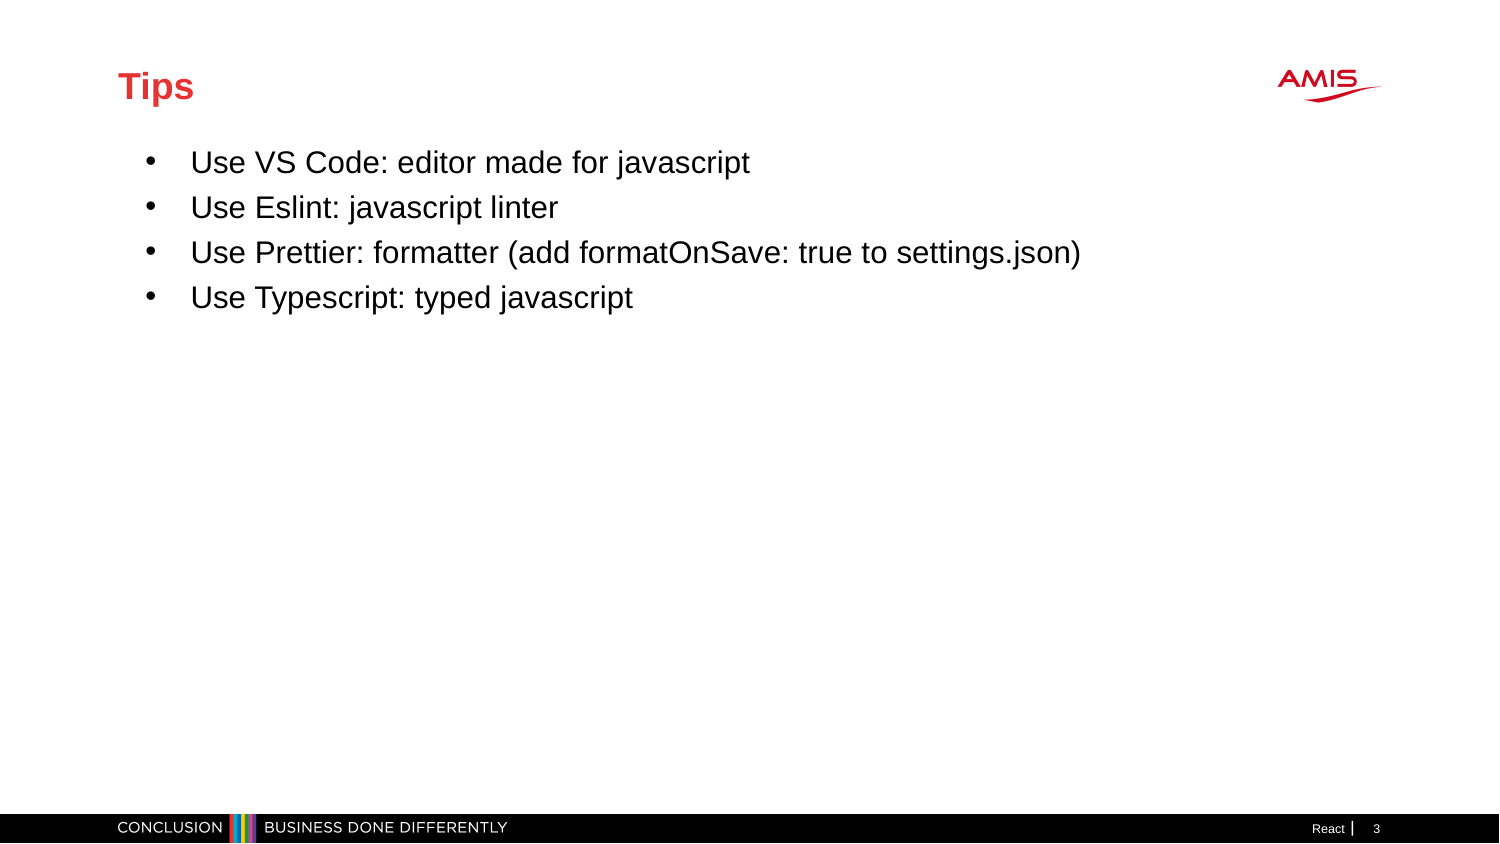

Tips

Use VS Code: editor made for javascript
Use Eslint: javascript linter
Use Prettier: formatter (add formatOnSave: true to settings.json)
Use Typescript: typed javascript

React
3